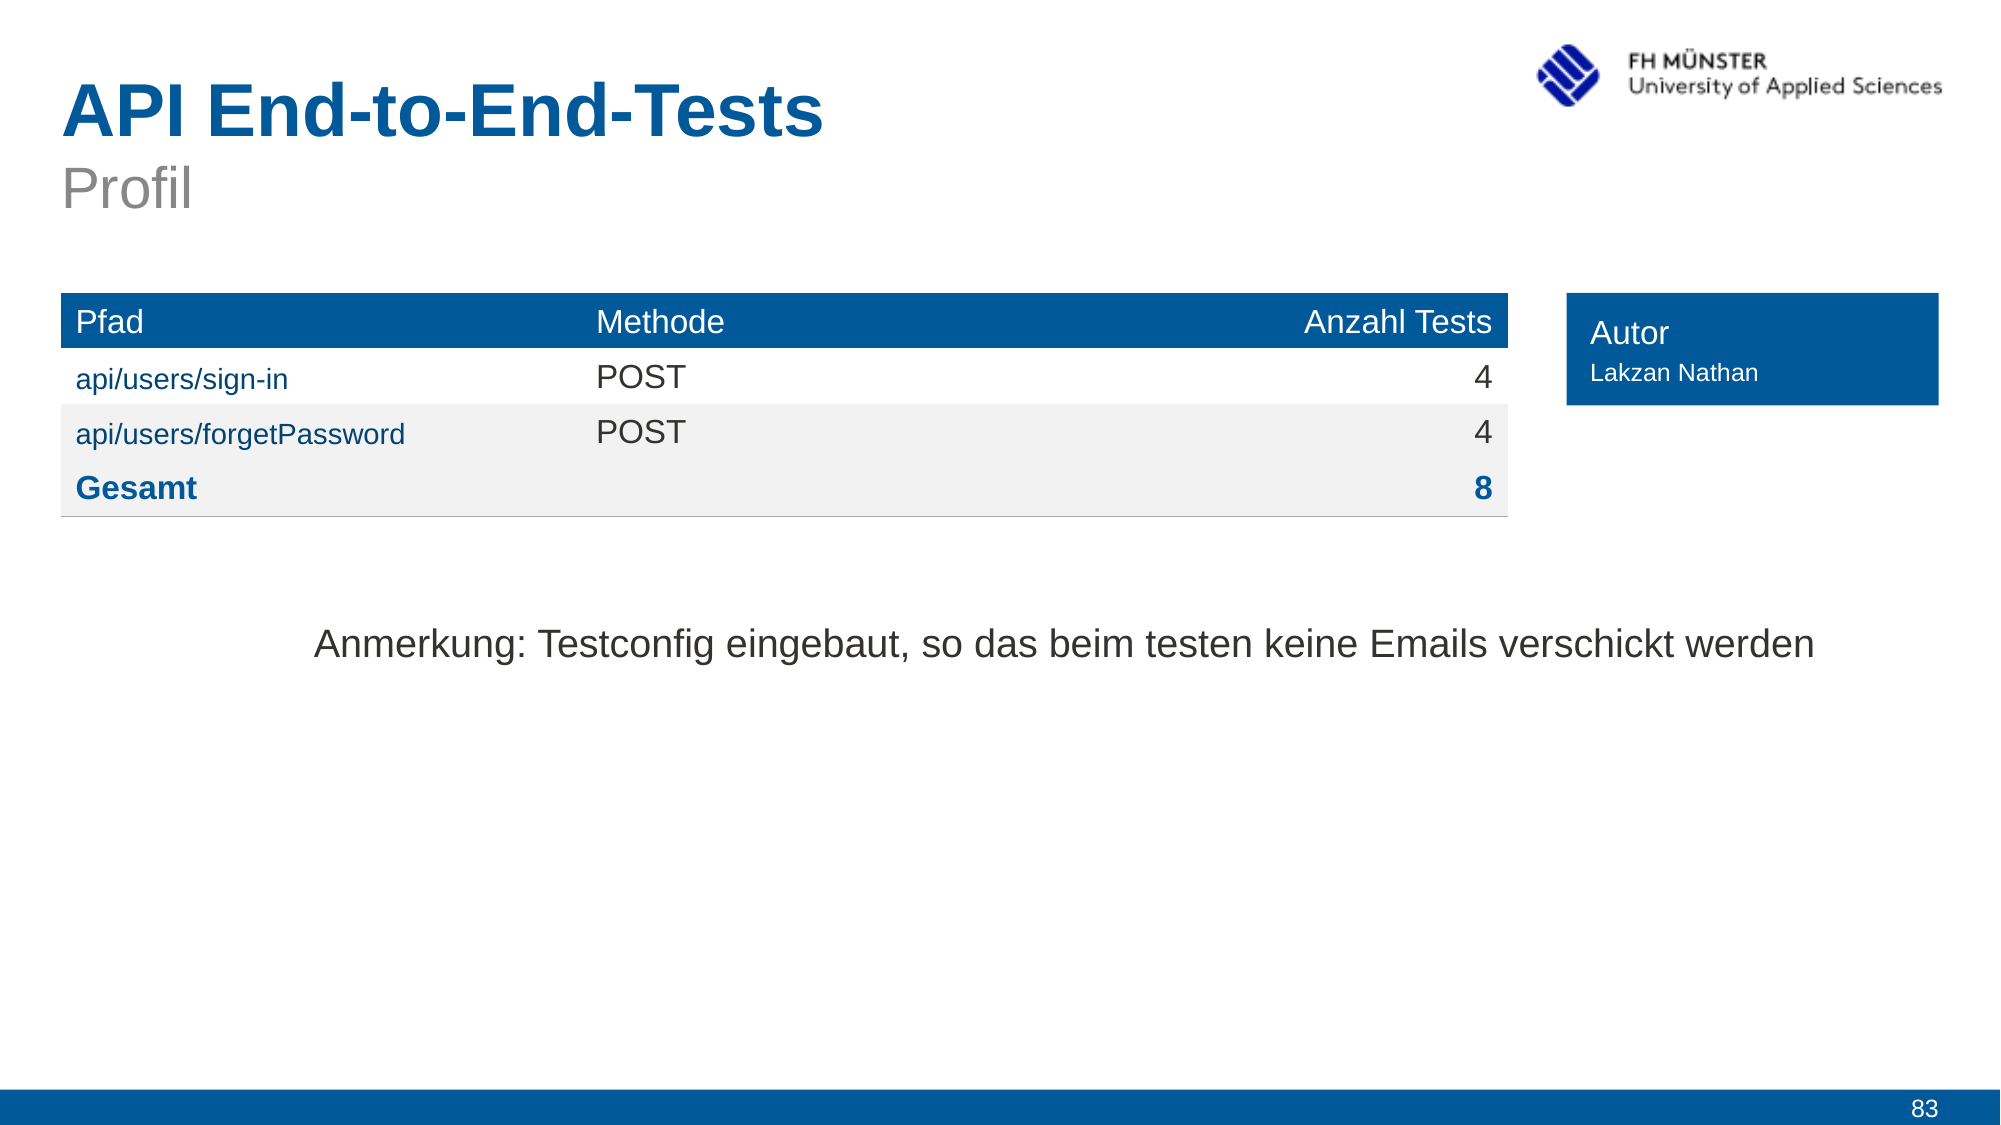

# API End-to-End-Tests
Profil

| Pfad | Methode | Anzahl Tests |
| --- | --- | --- |
| api/users/sign-in | POST | 4 |
| api/users/forgetPassword | POST | 4 |
| Gesamt |  | 8 |

Autor
Lakzan Nathan
Anmerkung: Testconfig eingebaut, so das beim testen keine Emails verschickt werden